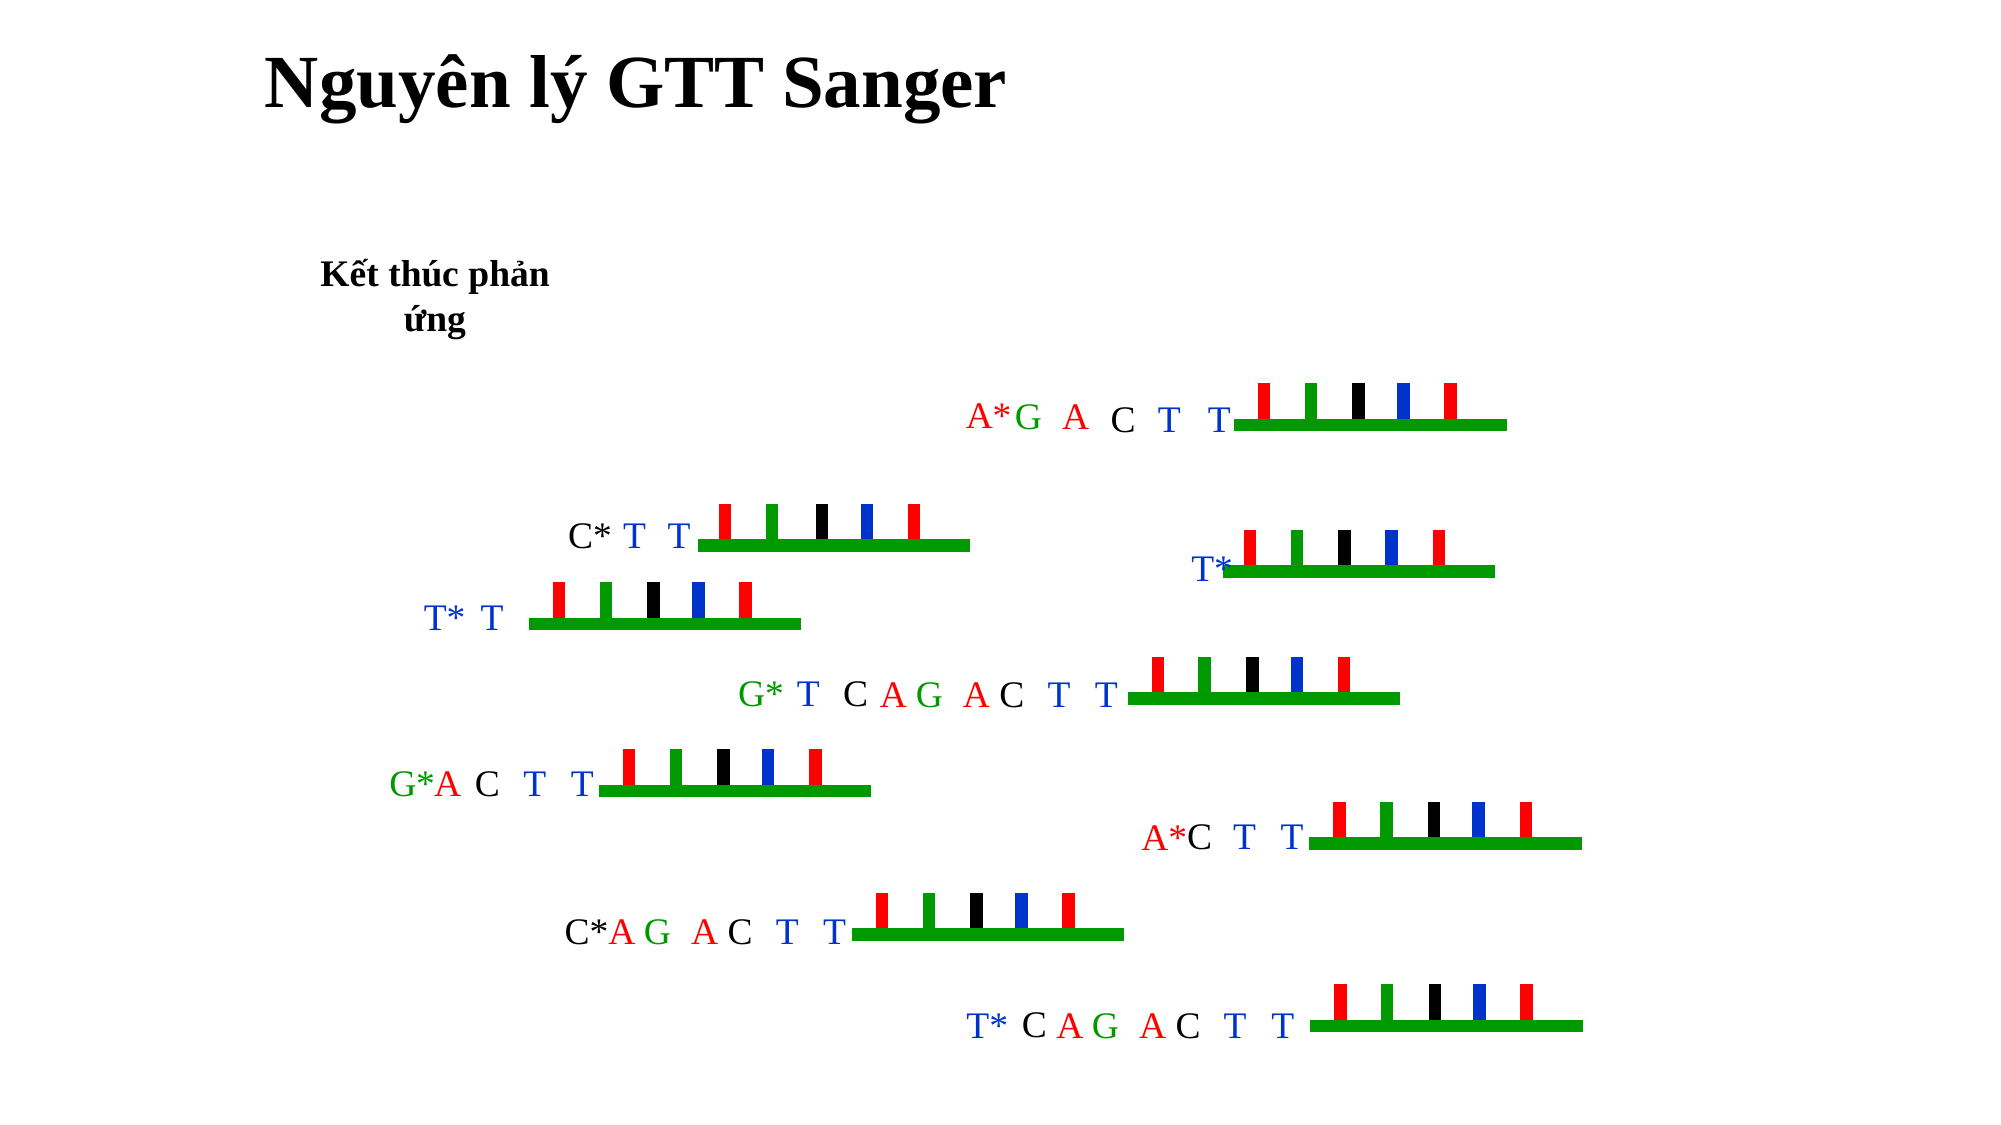

# Nguyên lý GTT Sanger
Kết thúc phản ứng
A*
G
A
T
C
T
T
T
C*
T*
T*
T
C
G*
T
A
G
A
C
T
T
T
T
G*
A
C
C
A*
T
T
C*
A
G
A
C
T
T
C
T*
A
G
A
C
T
T